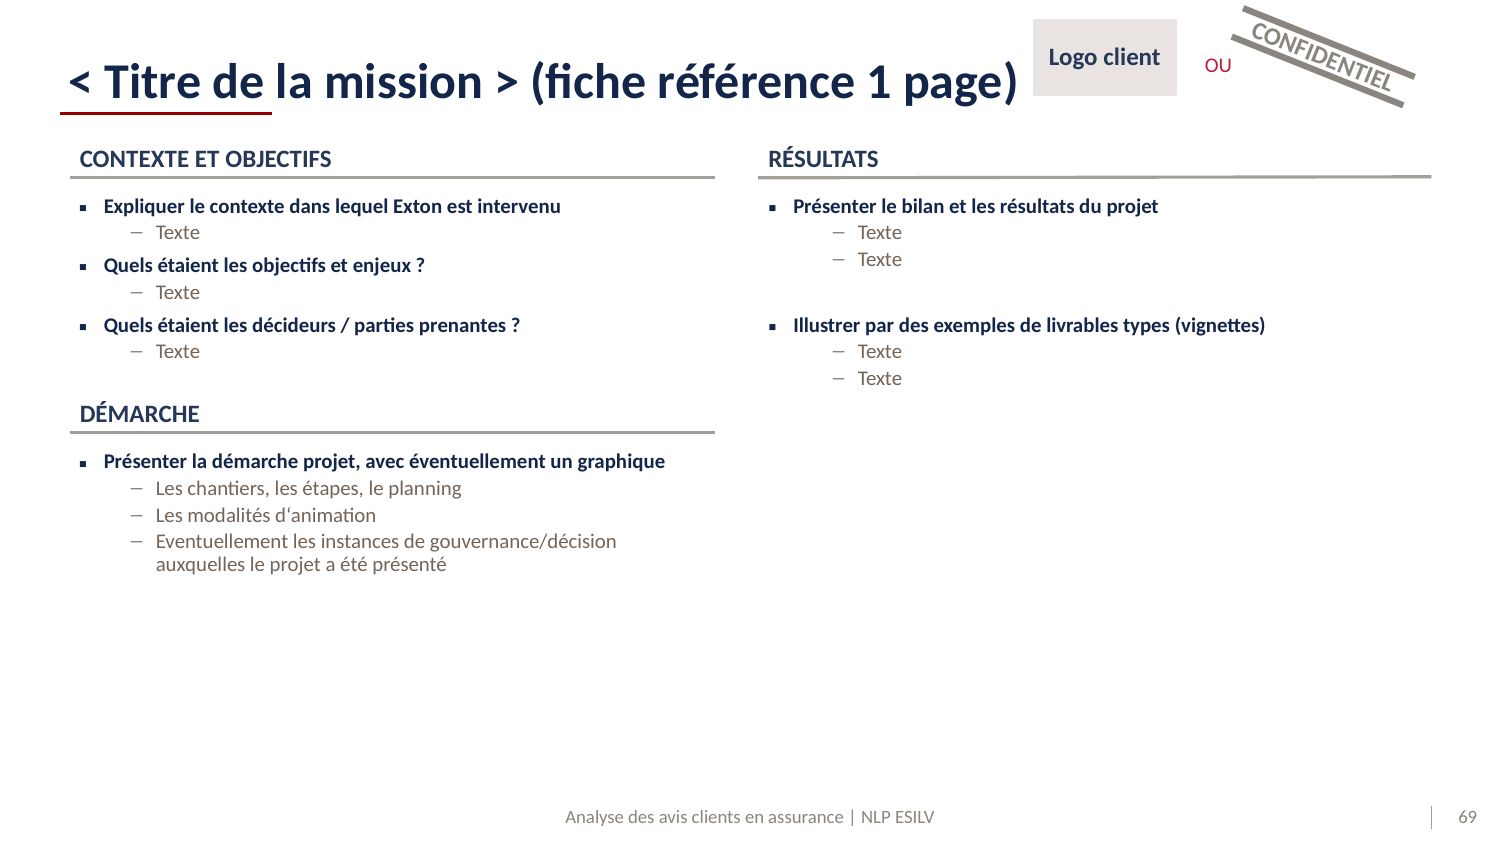

Logo client
# < Titre de la mission > (fiche référence 1 page)
CONFIDENTIEL
OU
CONTEXTE ET OBJECTIFS
RÉSULTATS
Expliquer le contexte dans lequel Exton est intervenu
Texte
Quels étaient les objectifs et enjeux ?
Texte
Quels étaient les décideurs / parties prenantes ?
Texte

Présenter le bilan et les résultats du projet
Texte
Texte

Illustrer par des exemples de livrables types (vignettes)
Texte
Texte

DÉMARCHE
Présenter la démarche projet, avec éventuellement un graphique
Les chantiers, les étapes, le planning
Les modalités d‘animation
Eventuellement les instances de gouvernance/décision auxquelles le projet a été présenté